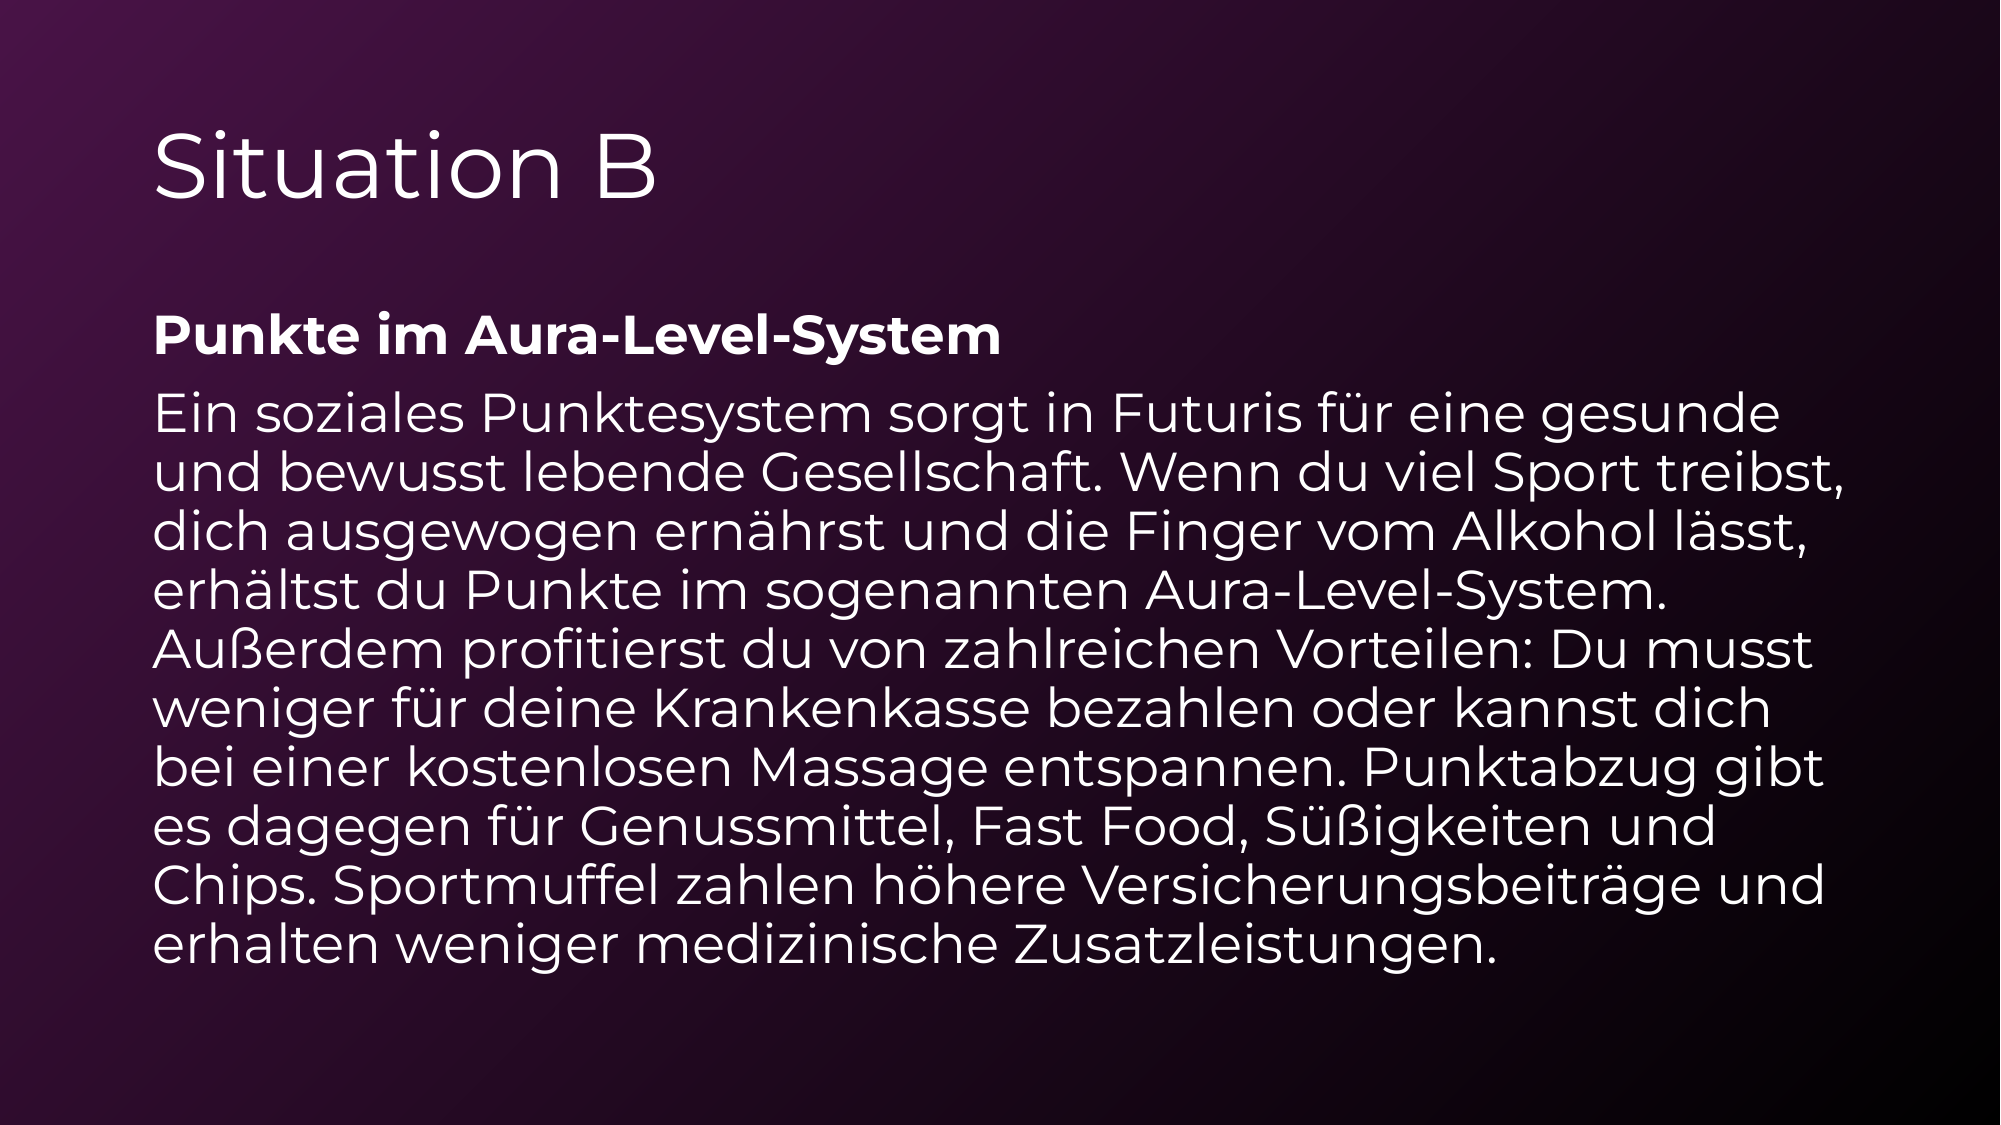

# Situation B
Punkte im Aura-Level-System
Ein soziales Punktesystem sorgt in Futuris für eine gesunde und bewusst lebende Gesellschaft. Wenn du viel Sport treibst, dich ausgewogen ernährst und die Finger vom Alkohol lässt, erhältst du Punkte im sogenannten Aura-Level-System. Außerdem profitierst du von zahlreichen Vorteilen: Du musst weniger für deine Krankenkasse bezahlen oder kannst dich bei einer kostenlosen Massage entspannen. Punktabzug gibt es dagegen für Genussmittel, Fast Food, Süßigkeiten und Chips. Sportmuffel zahlen höhere Versicherungsbeiträge und erhalten weniger medizinische Zusatzleistungen.